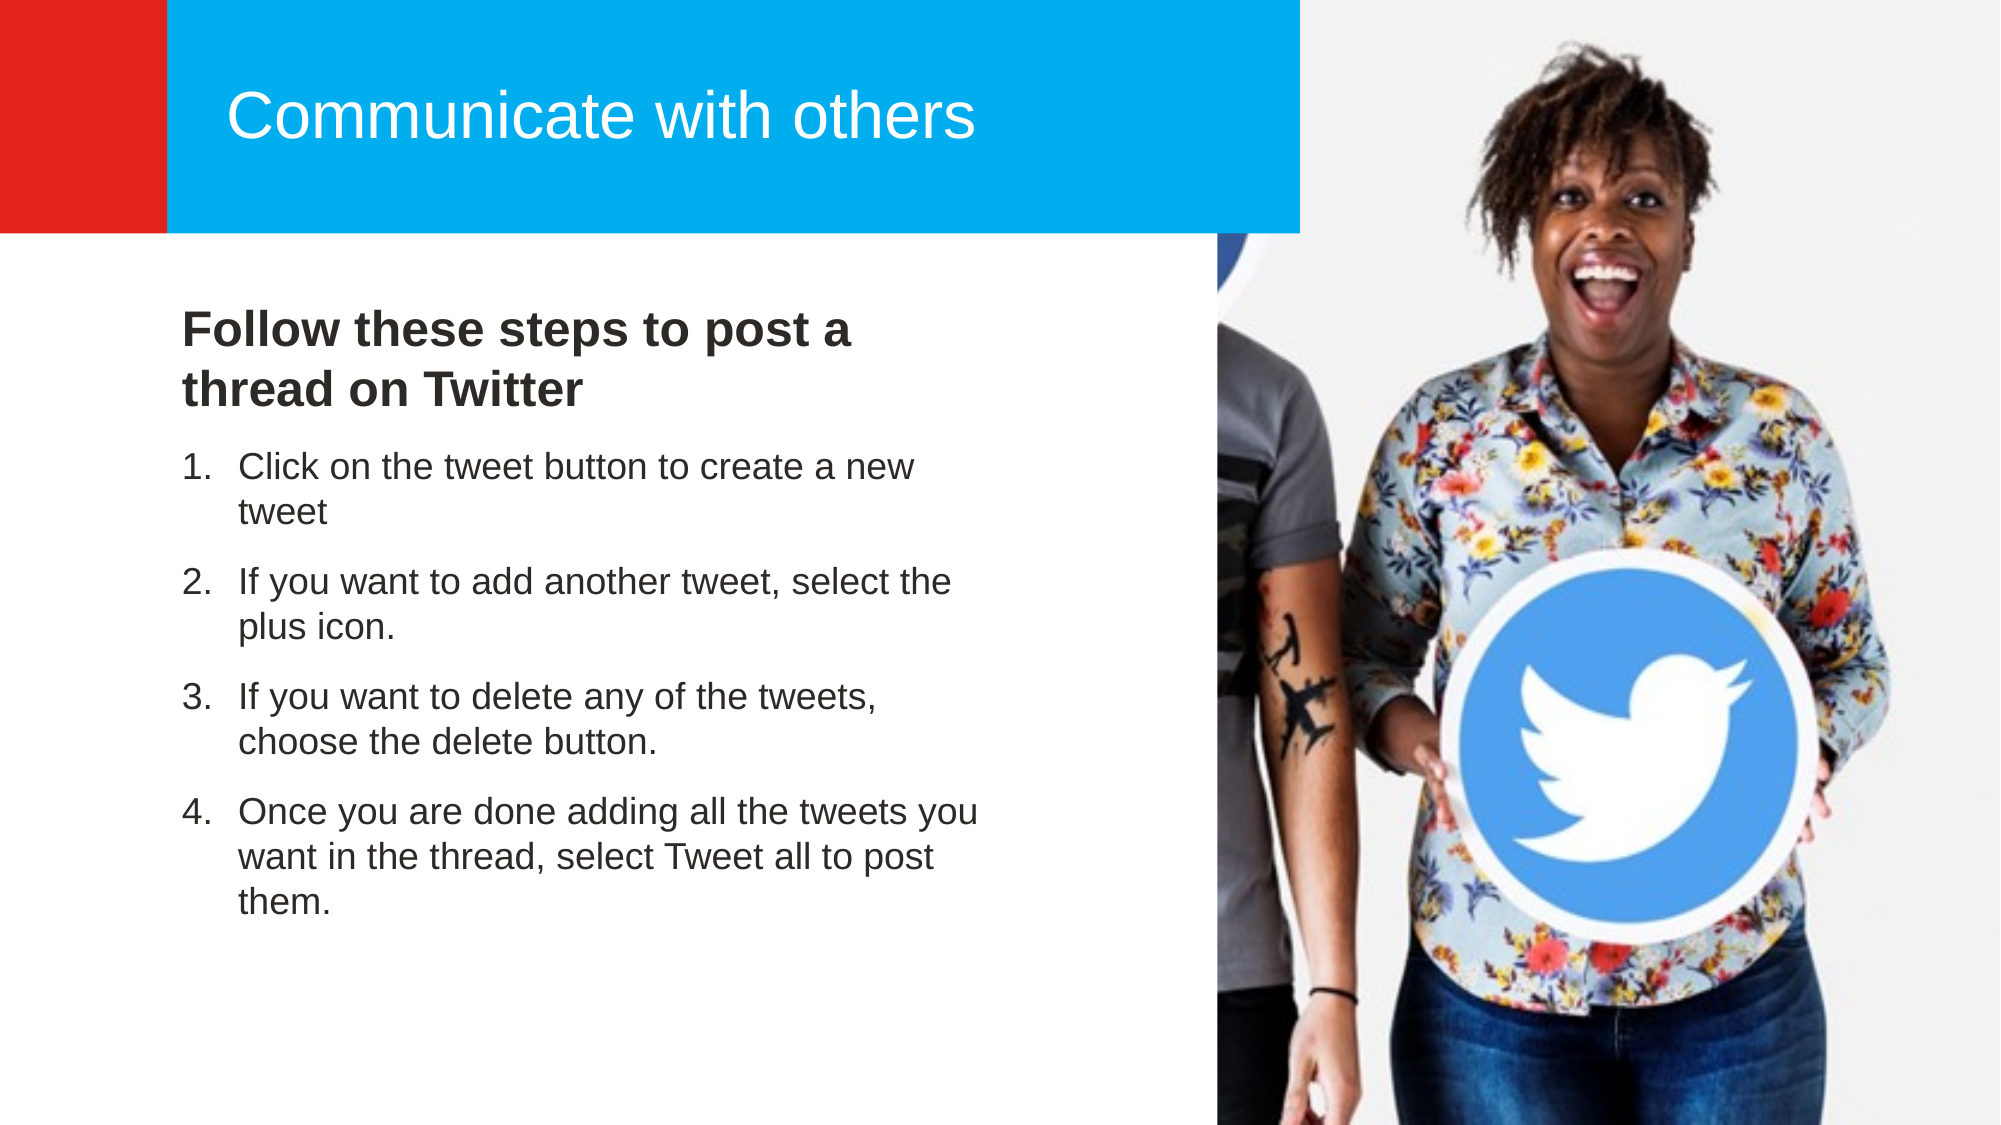

Communicate with others

Follow these steps to post a thread on Twitter
Click on the tweet button to create a new tweet
If you want to add another tweet, select the plus icon.
If you want to delete any of the tweets, choose the delete button.
Once you are done adding all the tweets you want in the thread, select Tweet all to post them.